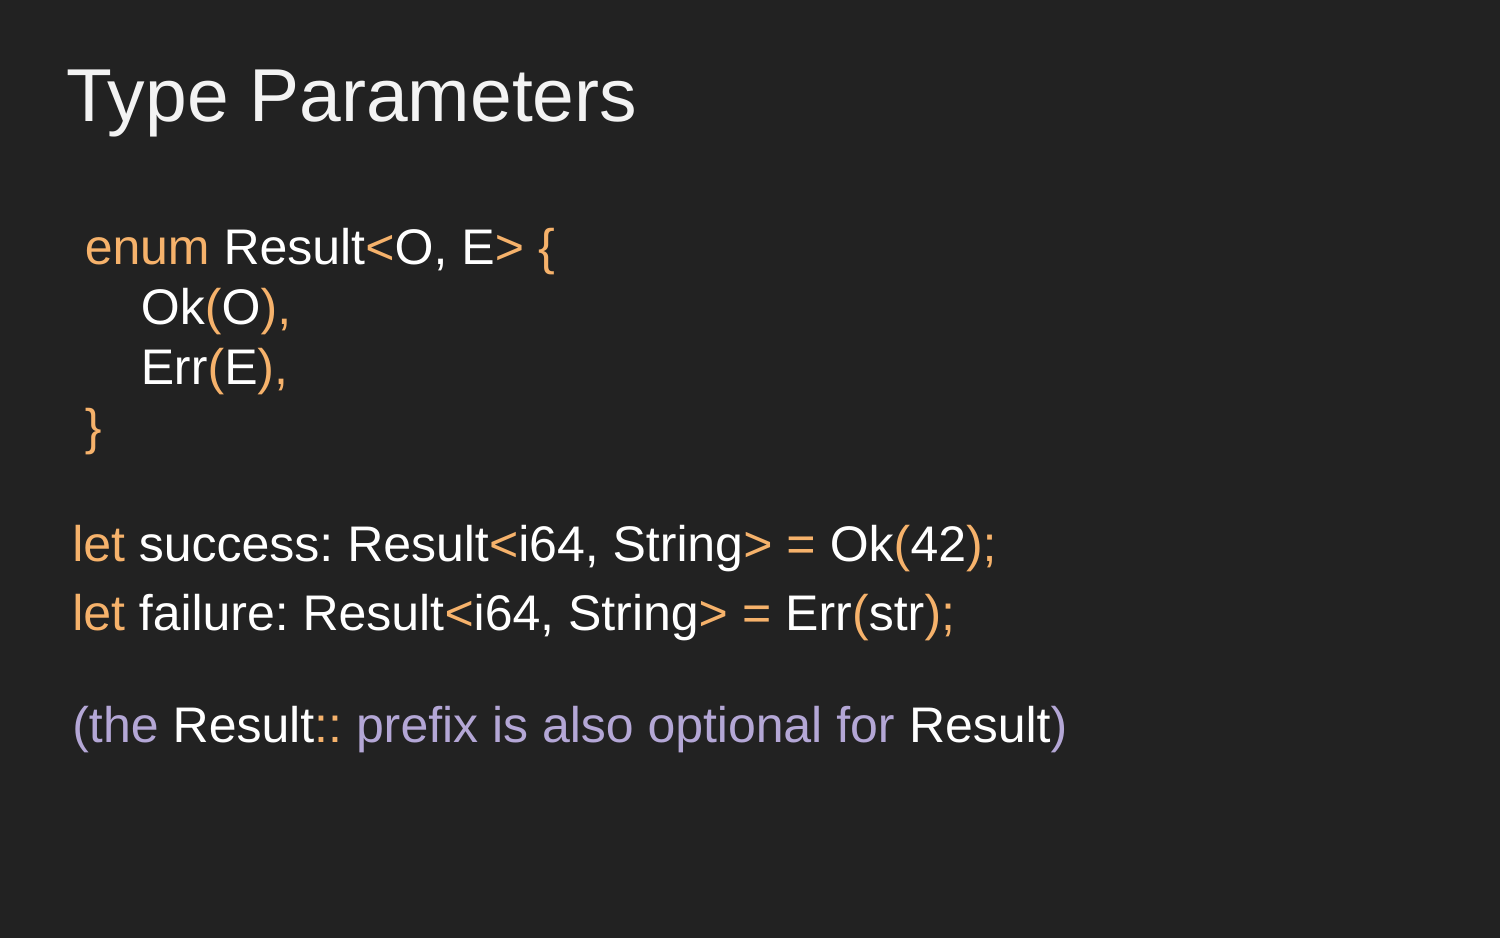

Type Parameters
enum Result<O, E> {
    Ok(O),
    Err(E),
}
let success: Result<i64, String> = Ok(42);
let failure: Result<i64, String> = Err(str);
(the Result:: prefix is also optional for Result)